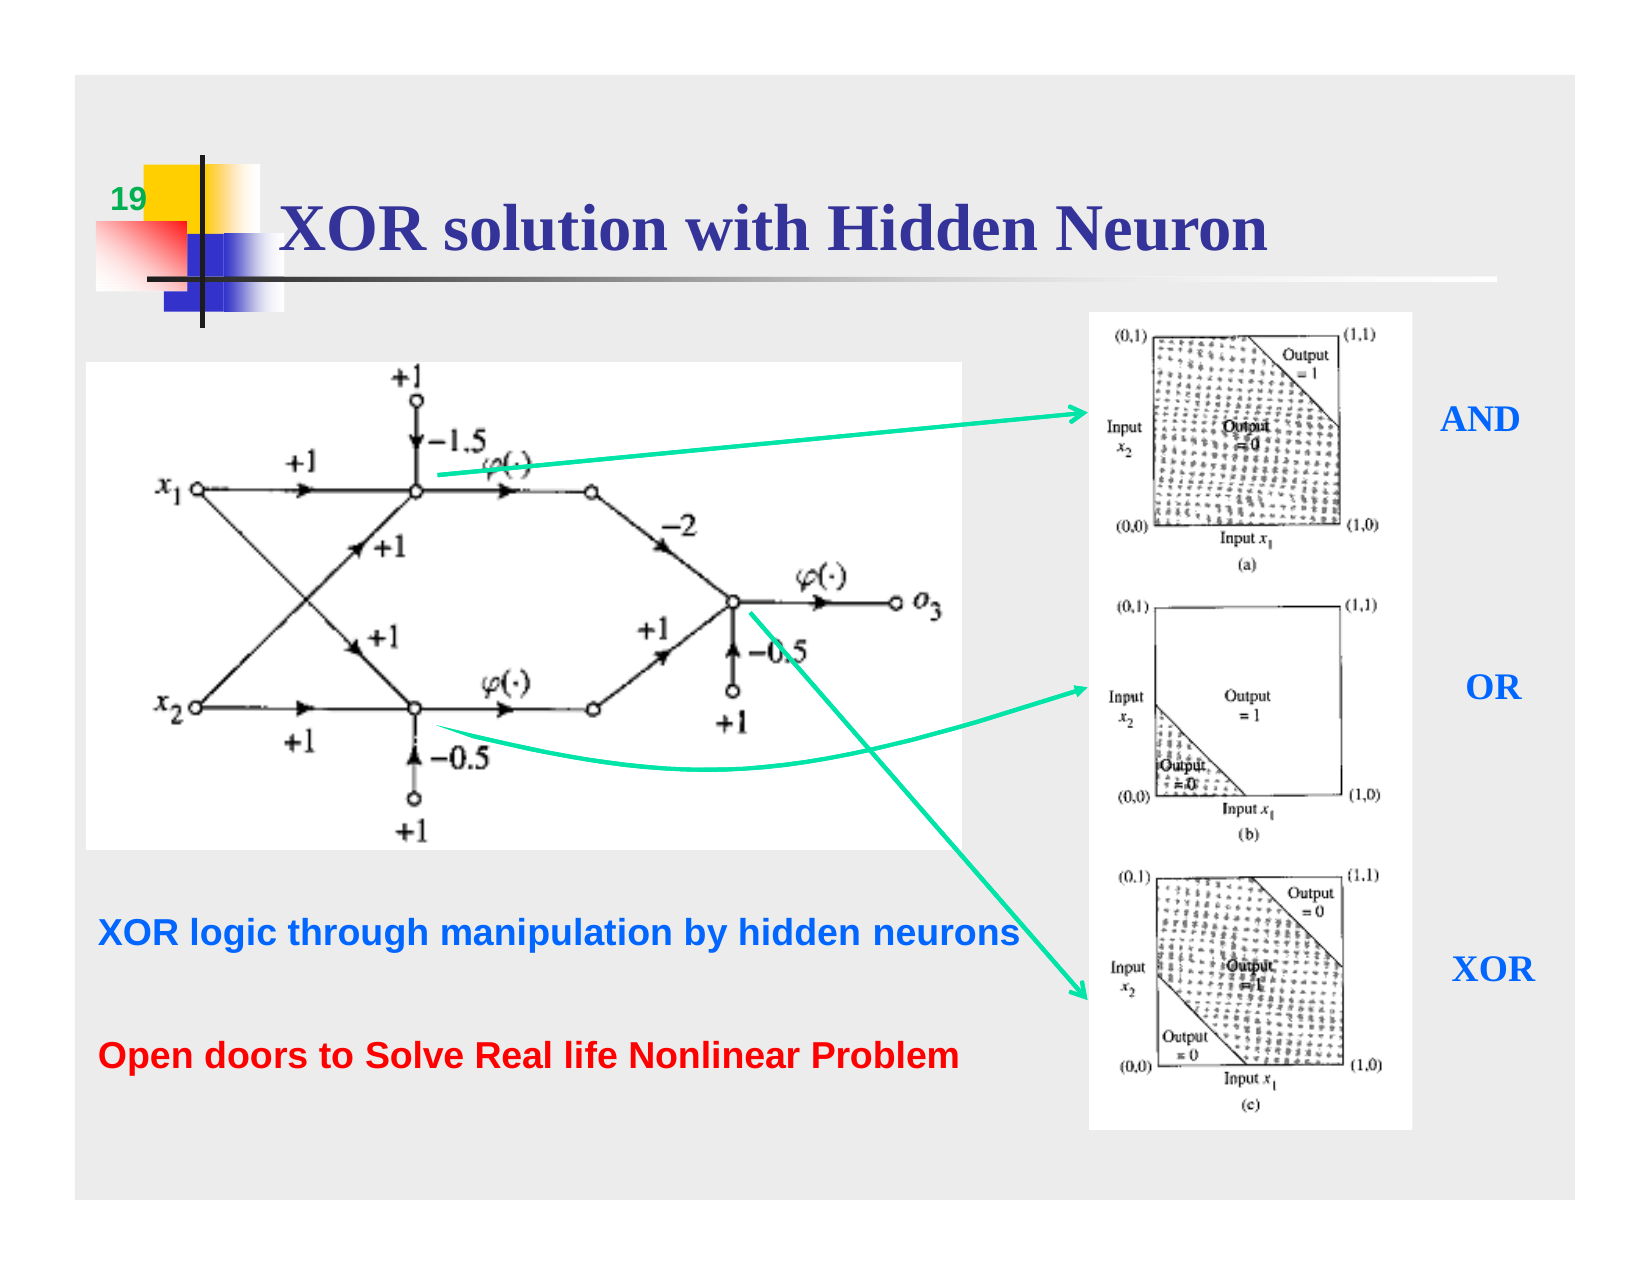

19
# XOR solution with Hidden Neuron

AND

OR

XOR logic through manipulation by hidden neurons
XOR
Open doors to Solve Real life Nonlinear Problem